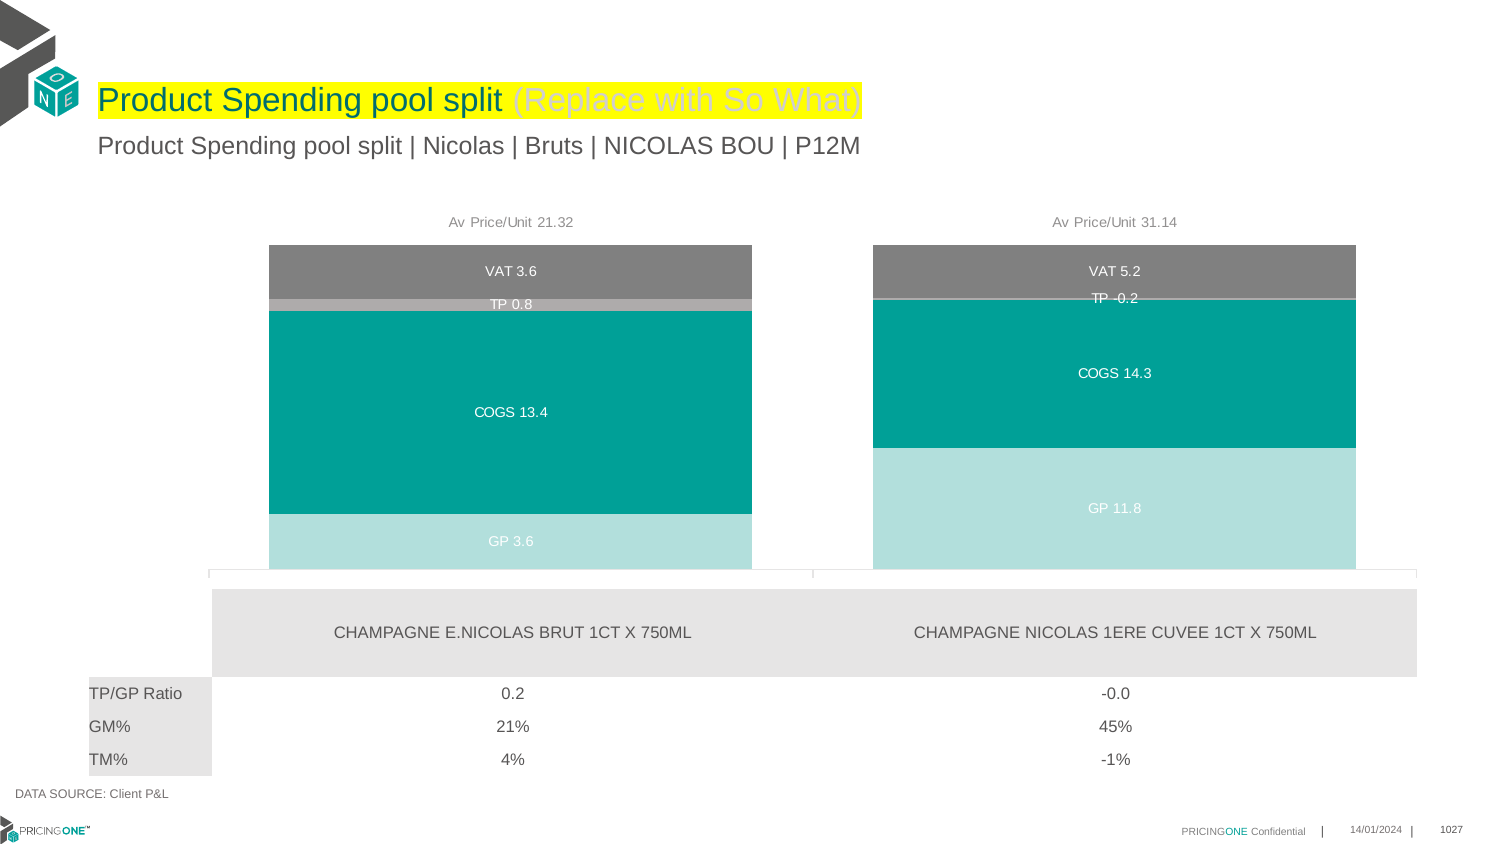

# Product Spending pool split (Replace with So What)
Product Spending pool split | Nicolas | Bruts | NICOLAS BOU | P12M

### Chart

| Category | GP | COGS | TP | VAT |
|---|---|---|---|---|
| Av Price/Unit 21.32 | 3.6208909090909094 | 13.37720909090909 | 0.7685273120818579 | 3.553325462416369 |
| Av Price/Unit 31.14 | 11.84006129032258 | 14.327690322580644 | -0.21793082437276468 | 5.1899641577060915 |
|  | CHAMPAGNE E.NICOLAS BRUT 1CT X 750ML | CHAMPAGNE NICOLAS 1ERE CUVEE 1CT X 750ML |
| --- | --- | --- |
| TP/GP Ratio | 0.2 | -0.0 |
| GM% | 21% | 45% |
| TM% | 4% | -1% |
DATA SOURCE: Client P&L

14/01/2024
1027